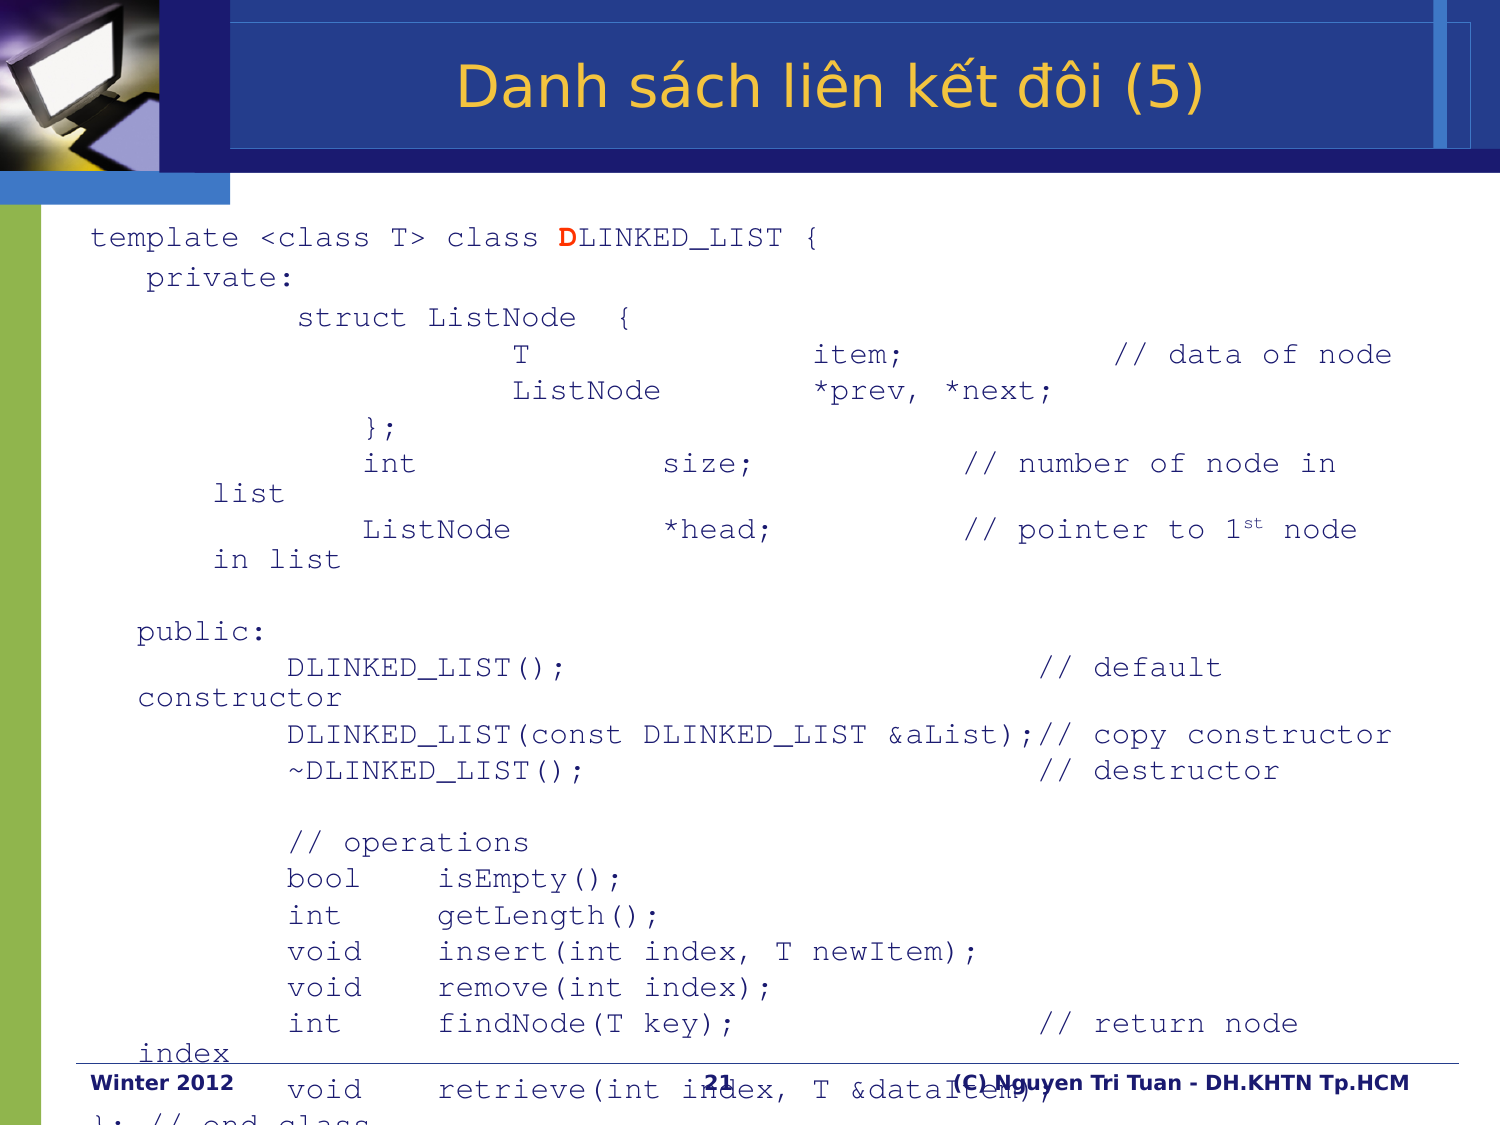

# Danh sách liên kết đôi (5)
template <class T> class DLINKED_LIST {
	private:
		struct ListNode  {
			T		item;		// data of node
			ListNode	*prev, *next;
		};
		int		size;		// number of node in list
		ListNode	*head;		// pointer to 1st node in list

	public:
		DLINKED_LIST();				// default constructor
		DLINKED_LIST(const DLINKED_LIST &aList);// copy constructor
		~DLINKED_LIST();			// destructor

		// operations
		bool	isEmpty();
		int	getLength();
		void	insert(int index, T newItem);
		void	remove(int index);
		int	findNode(T key);		// return node index
		void	retrieve(int index, T &dataItem);
}; // end class
Winter 2012
21
(C) Nguyen Tri Tuan - DH.KHTN Tp.HCM